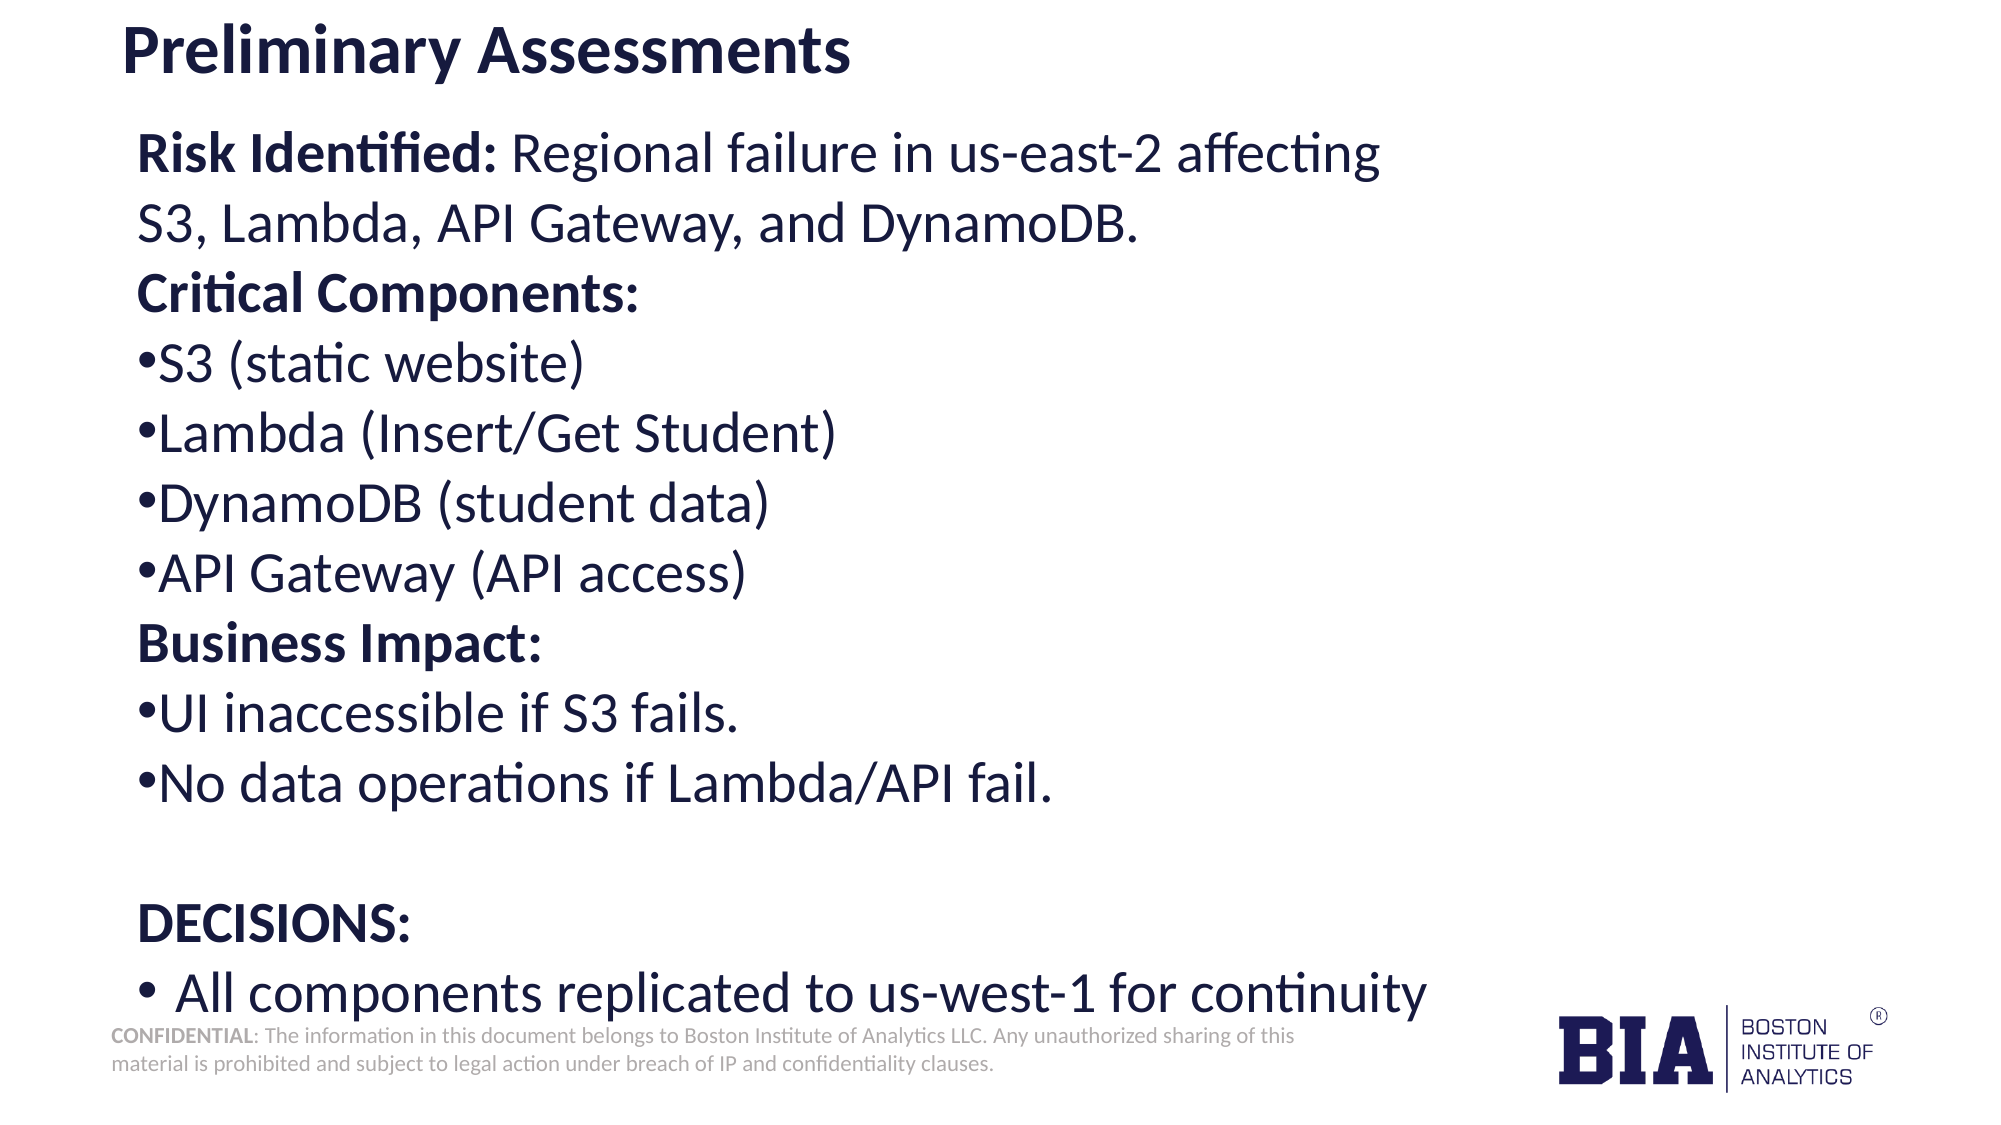

# Preliminary Assessments
Risk Identified: Regional failure in us-east-2 affecting S3, Lambda, API Gateway, and DynamoDB.
Critical Components:
S3 (static website)
Lambda (Insert/Get Student)
DynamoDB (student data)
API Gateway (API access)
Business Impact:
UI inaccessible if S3 fails.
No data operations if Lambda/API fail.

DECISIONS:
All components replicated to us-west-1 for continuity